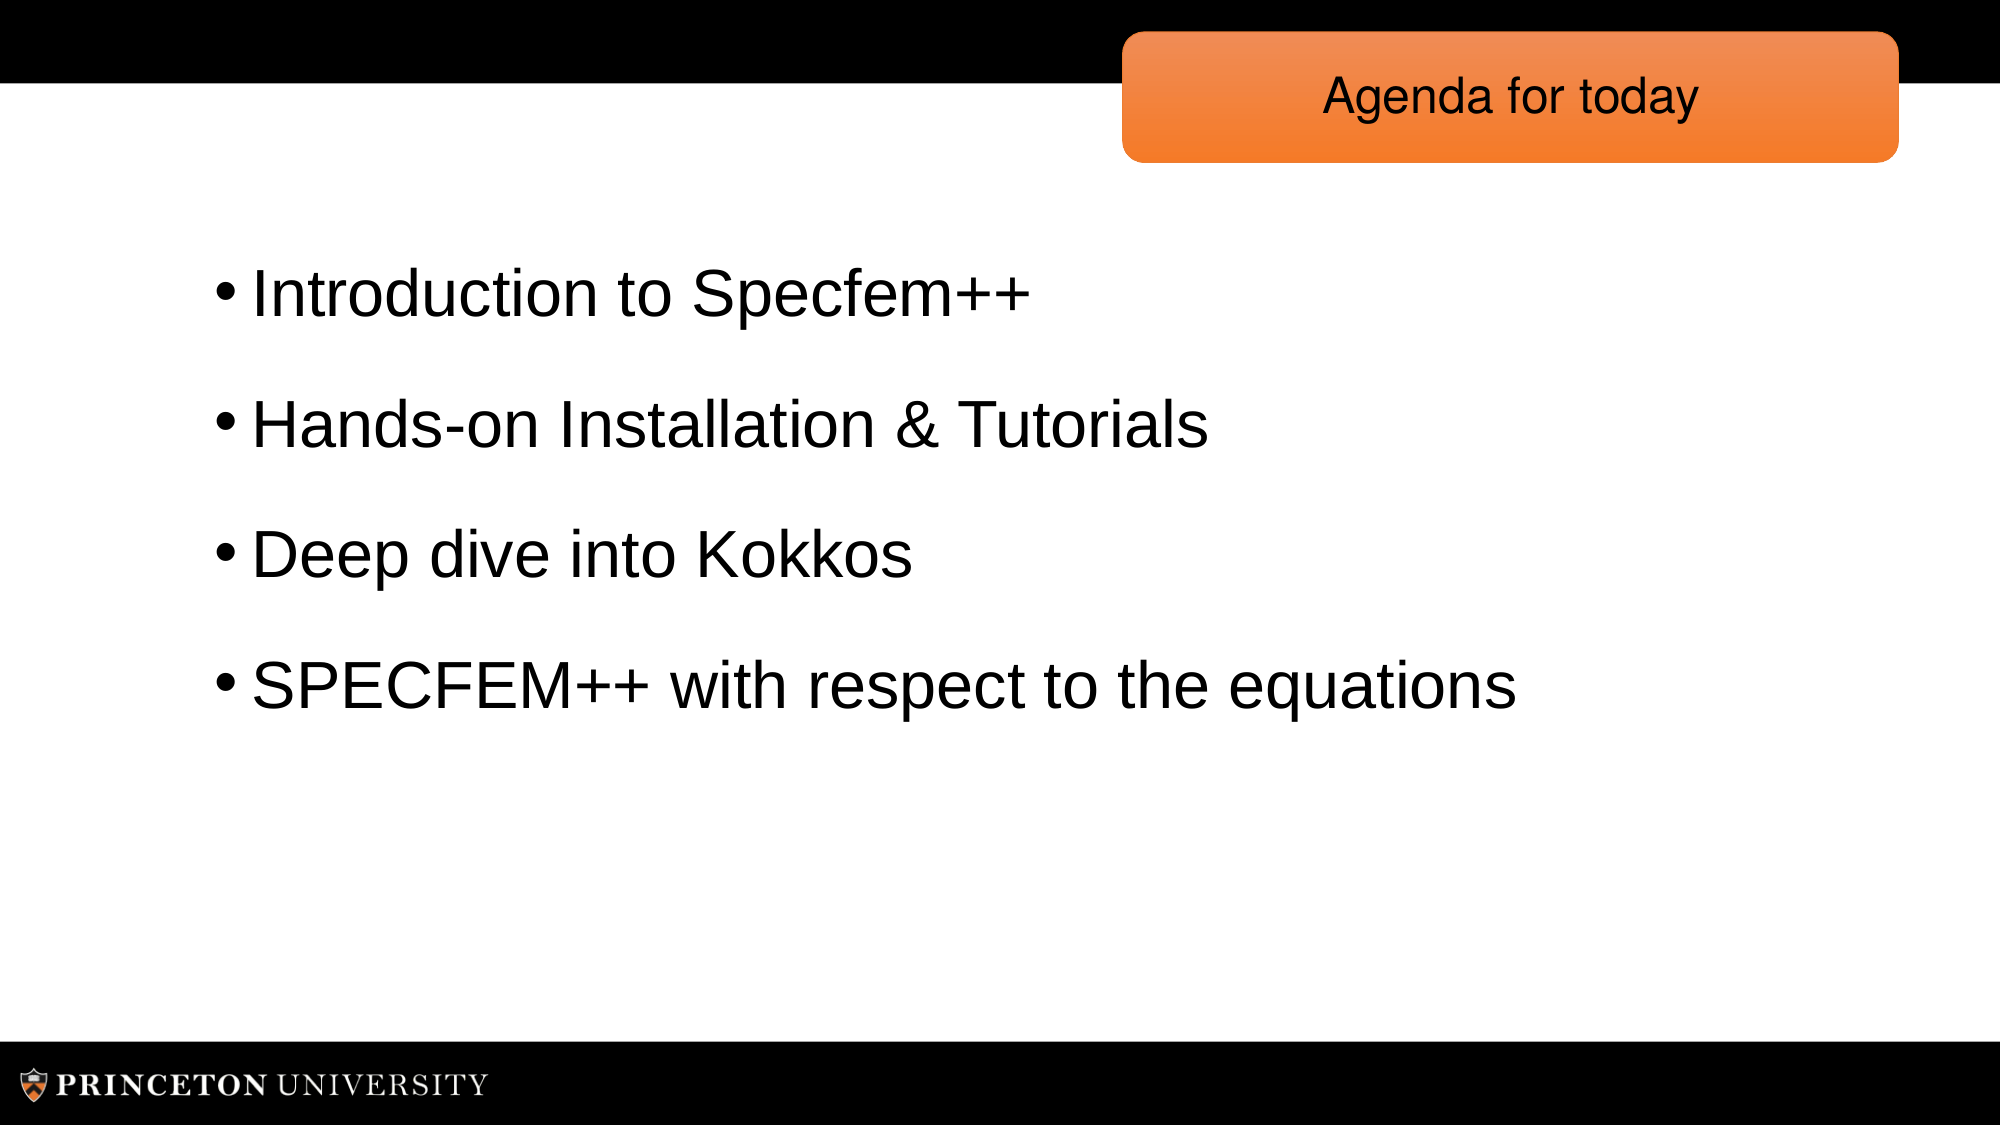

# Agenda for today
Introduction to Specfem++
Hands-on Installation & Tutorials
Deep dive into Kokkos
SPECFEM++ with respect to the equations